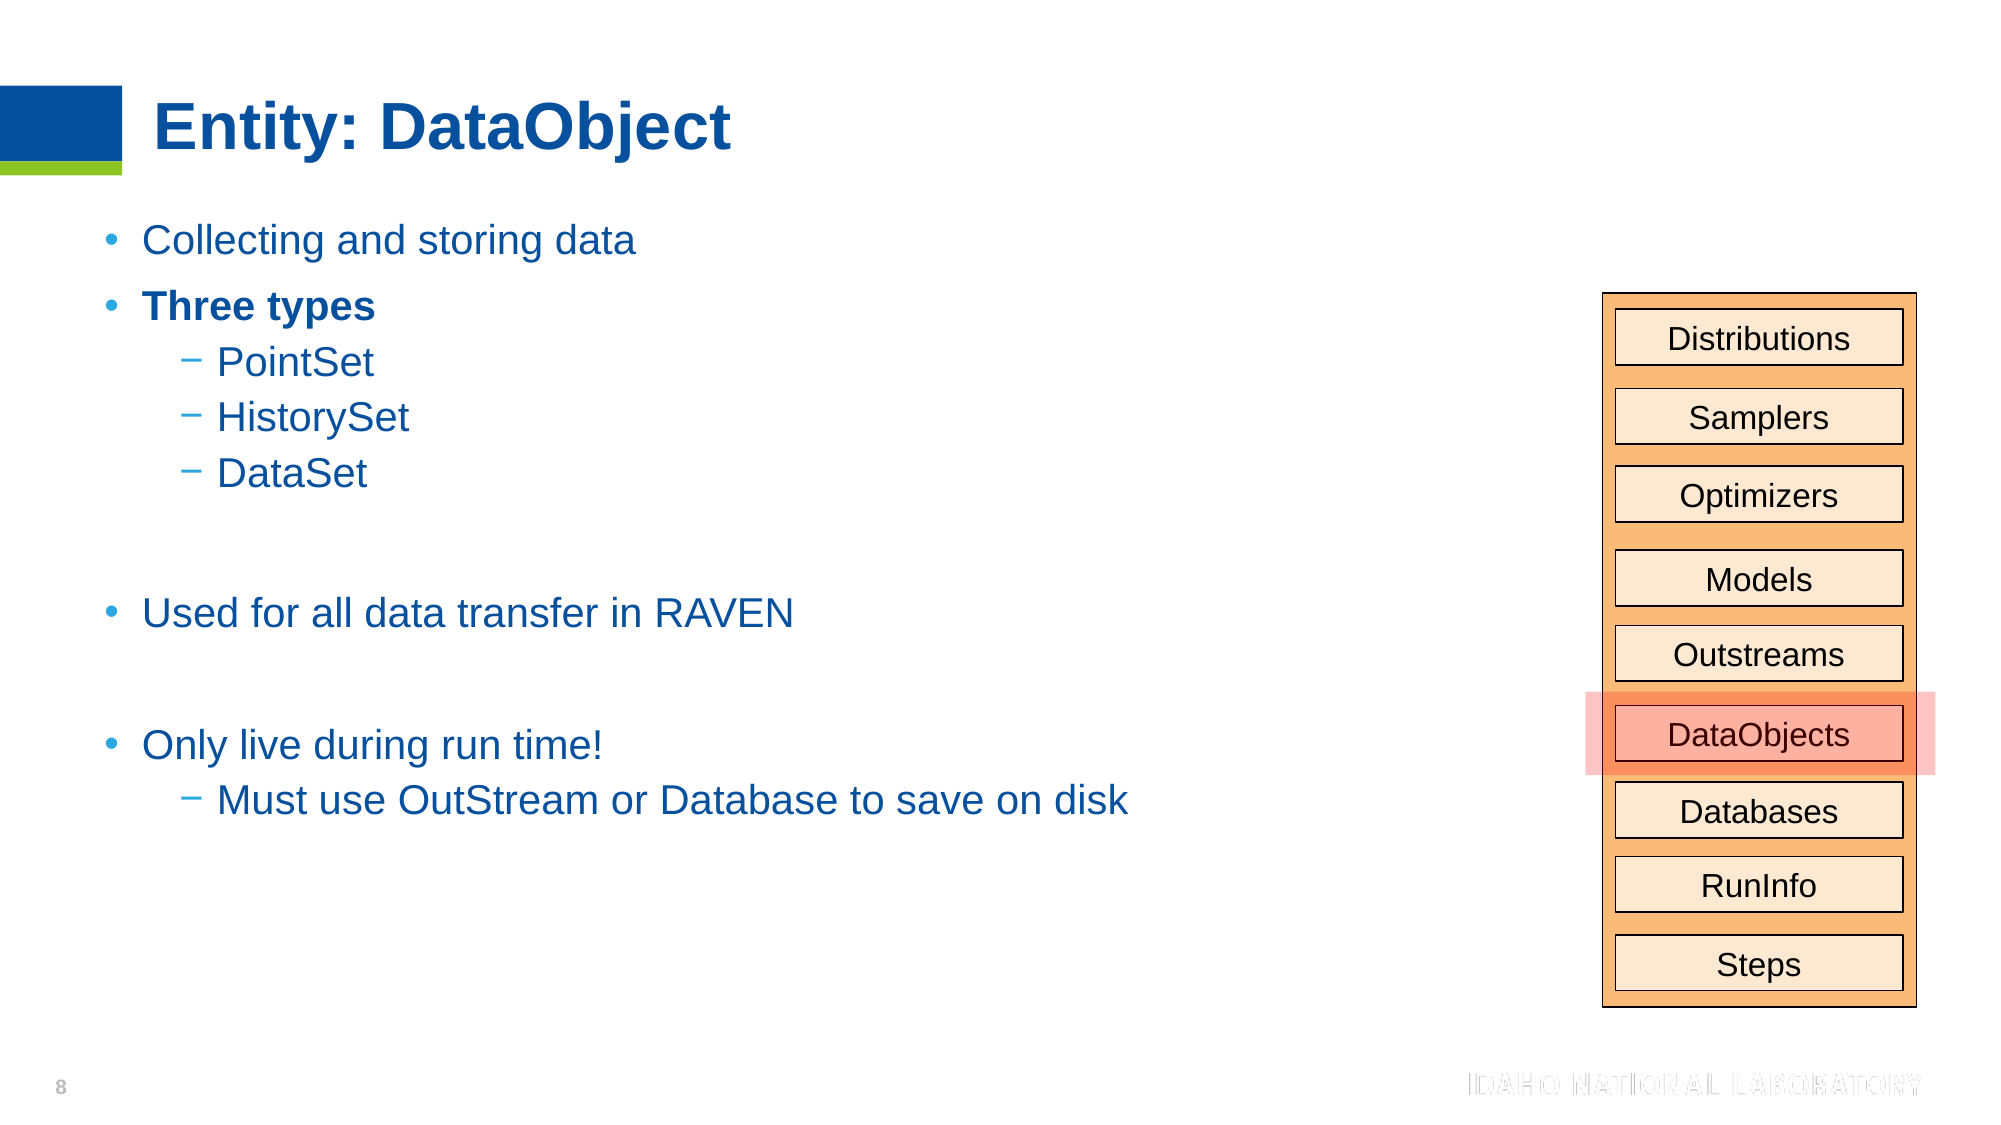

# Entity: DataObject
Collecting and storing data
Three types
PointSet
HistorySet
DataSet

Used for all data transfer in RAVEN

Only live during run time!
Must use OutStream or Database to save on disk

Distributions
Samplers
Optimizers
Models
Outstreams

DataObjects
Databases
RunInfo
Steps
8